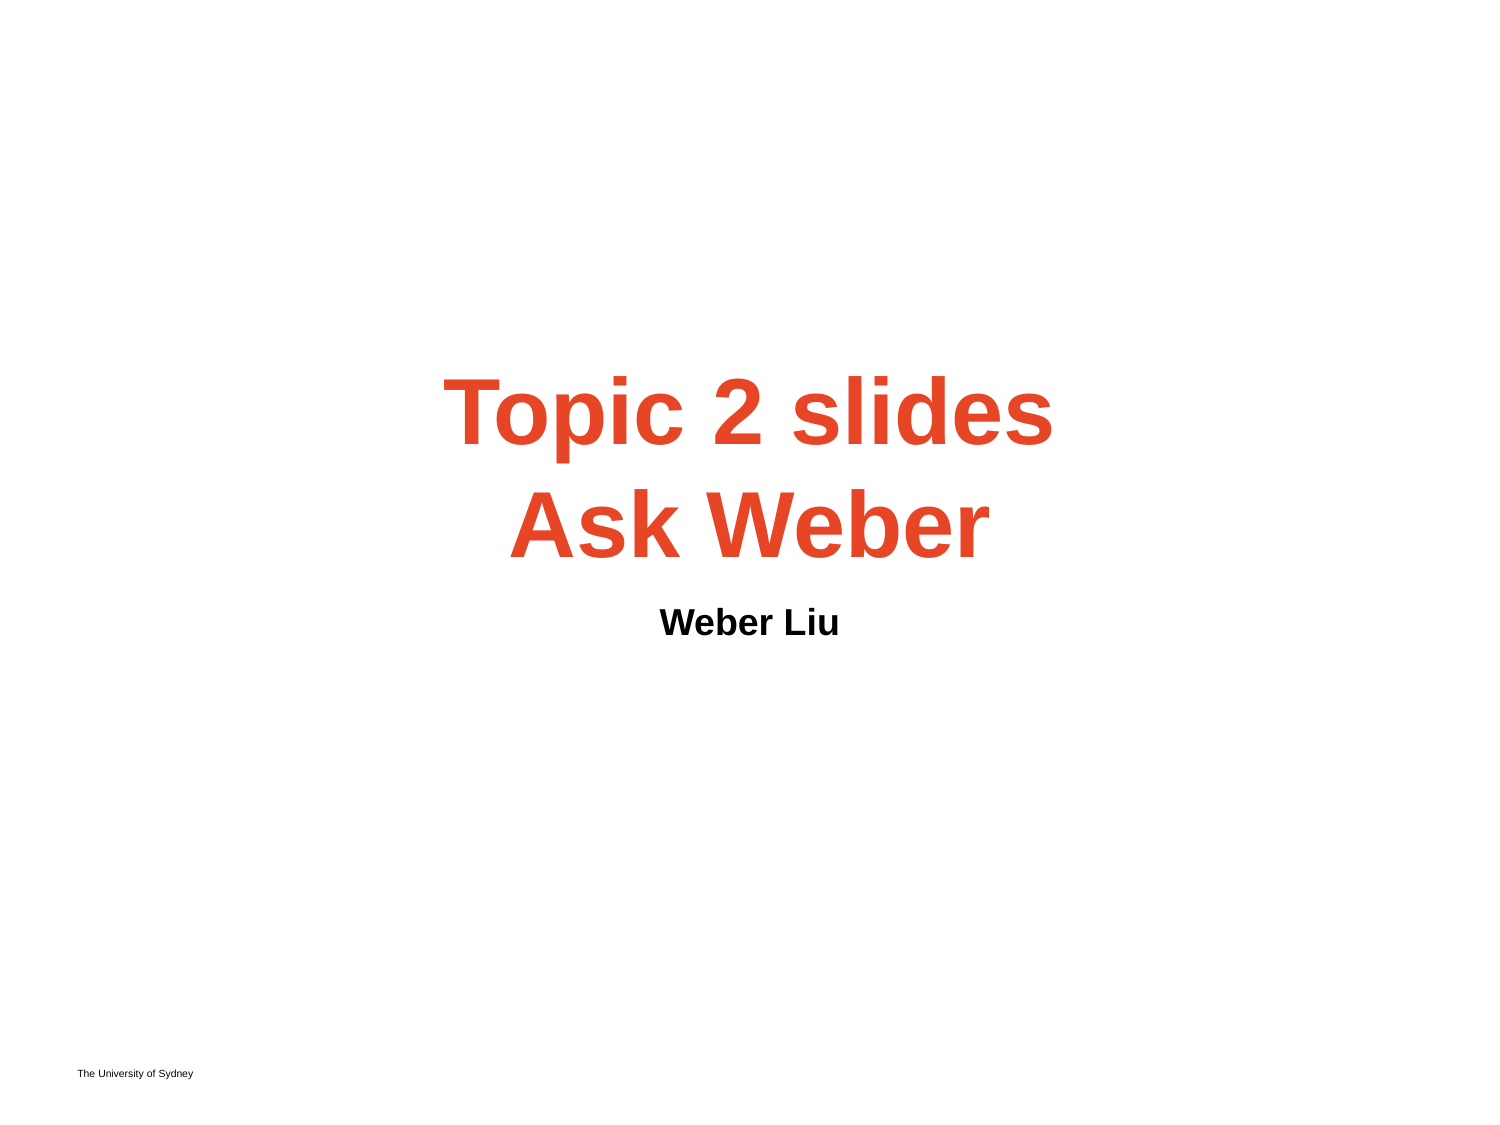

# Topic 2 slides Ask Weber
Weber Liu